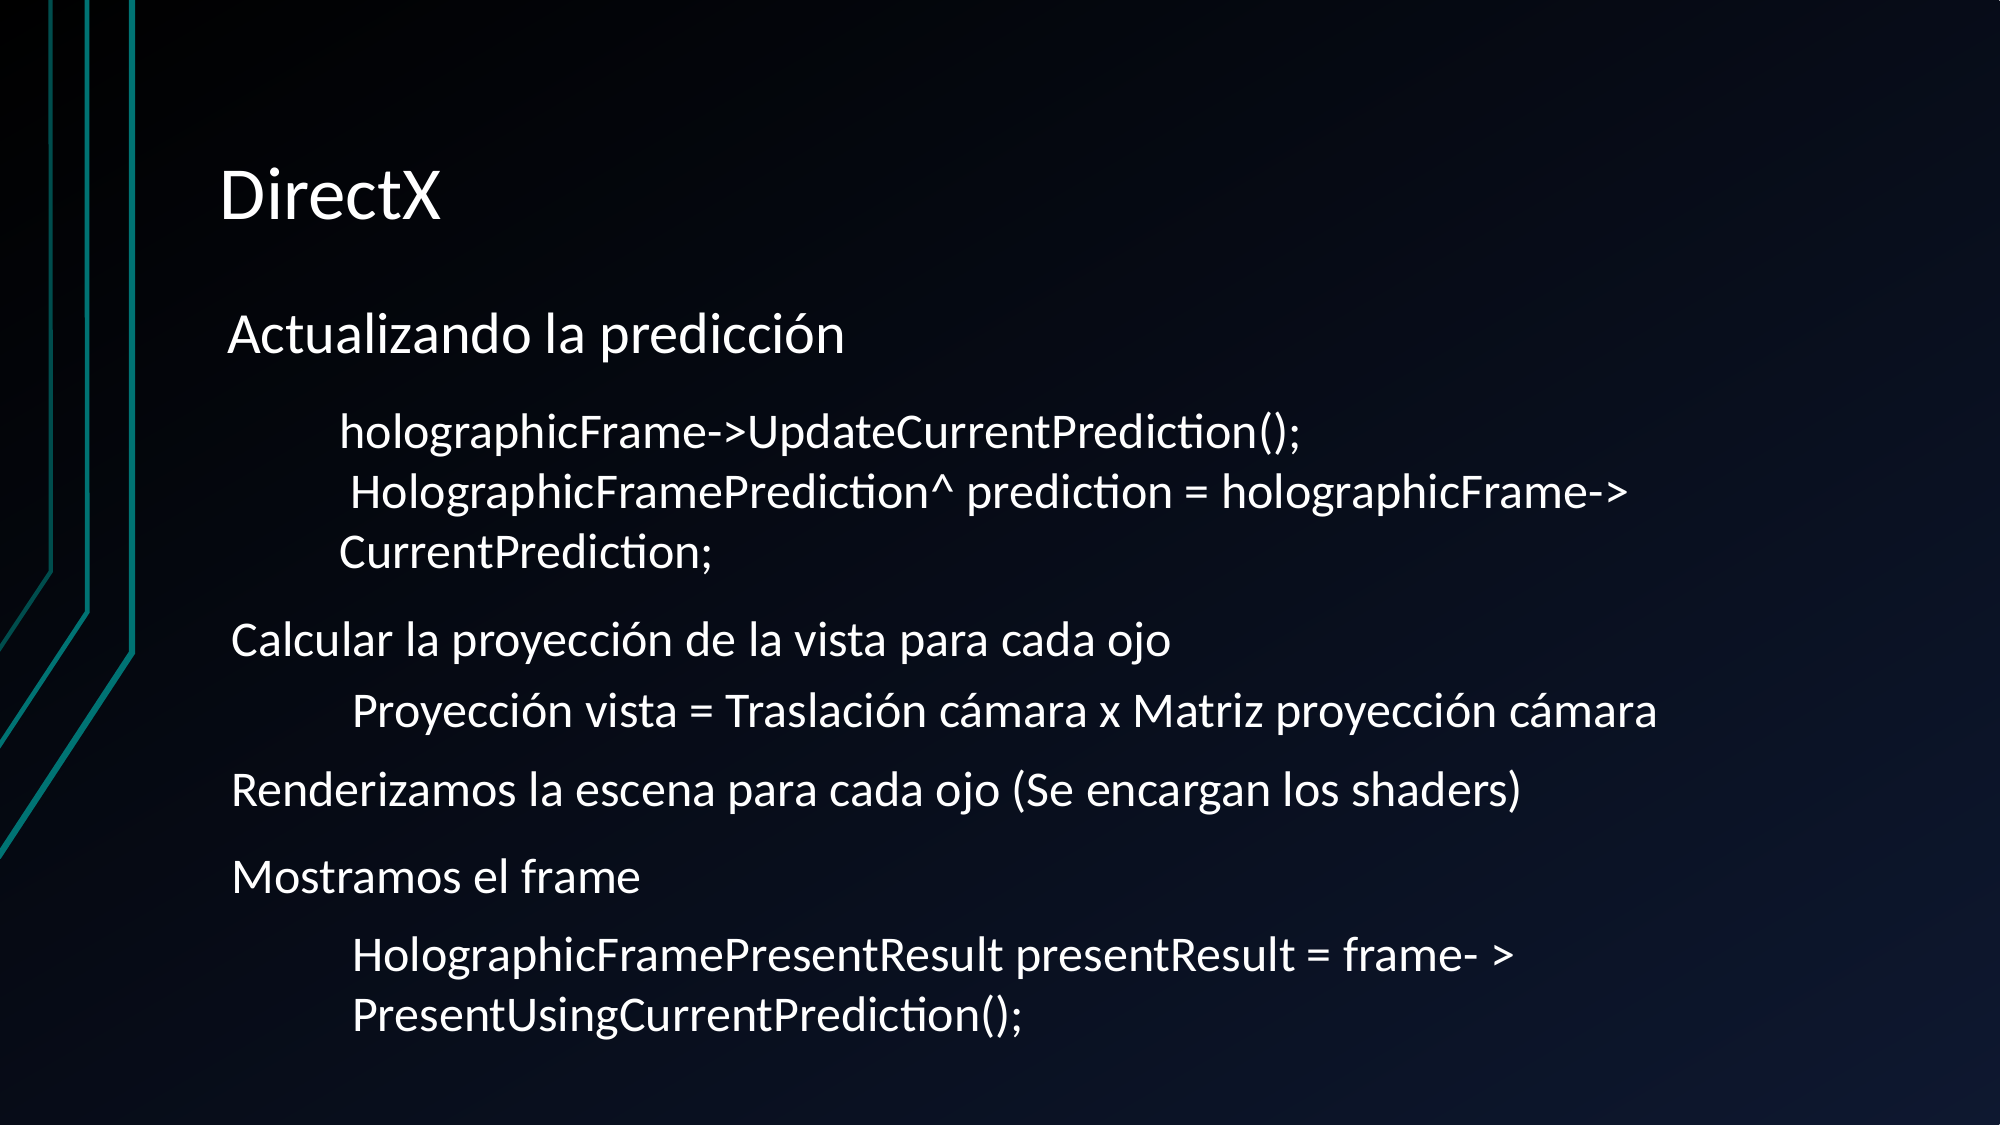

# DirectX
Actualizando la predicción
holographicFrame->UpdateCurrentPrediction();
 HolographicFramePrediction^ prediction = holographicFrame-> 	CurrentPrediction;
Calcular la proyección de la vista para cada ojo
Proyección vista = Traslación cámara x Matriz proyección cámara
Renderizamos la escena para cada ojo (Se encargan los shaders)
Mostramos el frame
HolographicFramePresentResult presentResult = frame- >	PresentUsingCurrentPrediction();